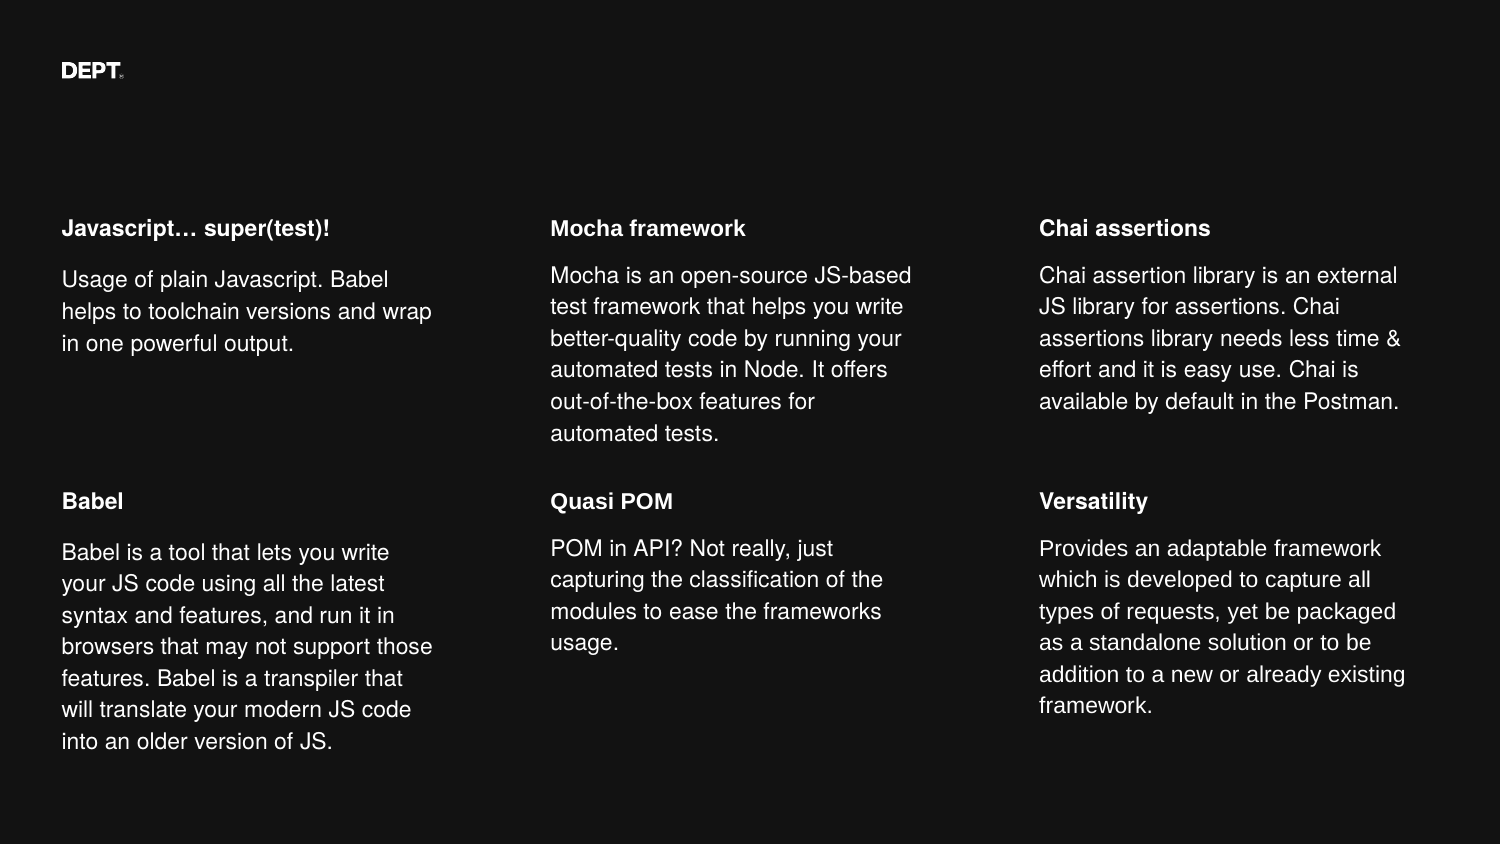

Javascript… super(test)!
Mocha framework
Chai assertions
Mocha is an open-source JS-based test framework that helps you write better-quality code by running your automated tests in Node. It offers out-of-the-box features for automated tests.
Chai assertion library is an external JS library for assertions. Chai assertions library needs less time & effort and it is easy use. Chai is available by default in the Postman.
Usage of plain Javascript. Babel helps to toolchain versions and wrap in one powerful output.
Babel

Quasi POM
Versatility
POM in API? Not really, just capturing the classification of the modules to ease the frameworks usage.
Provides an adaptable framework which is developed to capture all types of requests, yet be packaged as a standalone solution or to be addition to a new or already existing framework.
Babel is a tool that lets you write your JS code using all the latest syntax and features, and run it in browsers that may not support those features. Babel is a transpiler that will translate your modern JS code into an older version of JS.